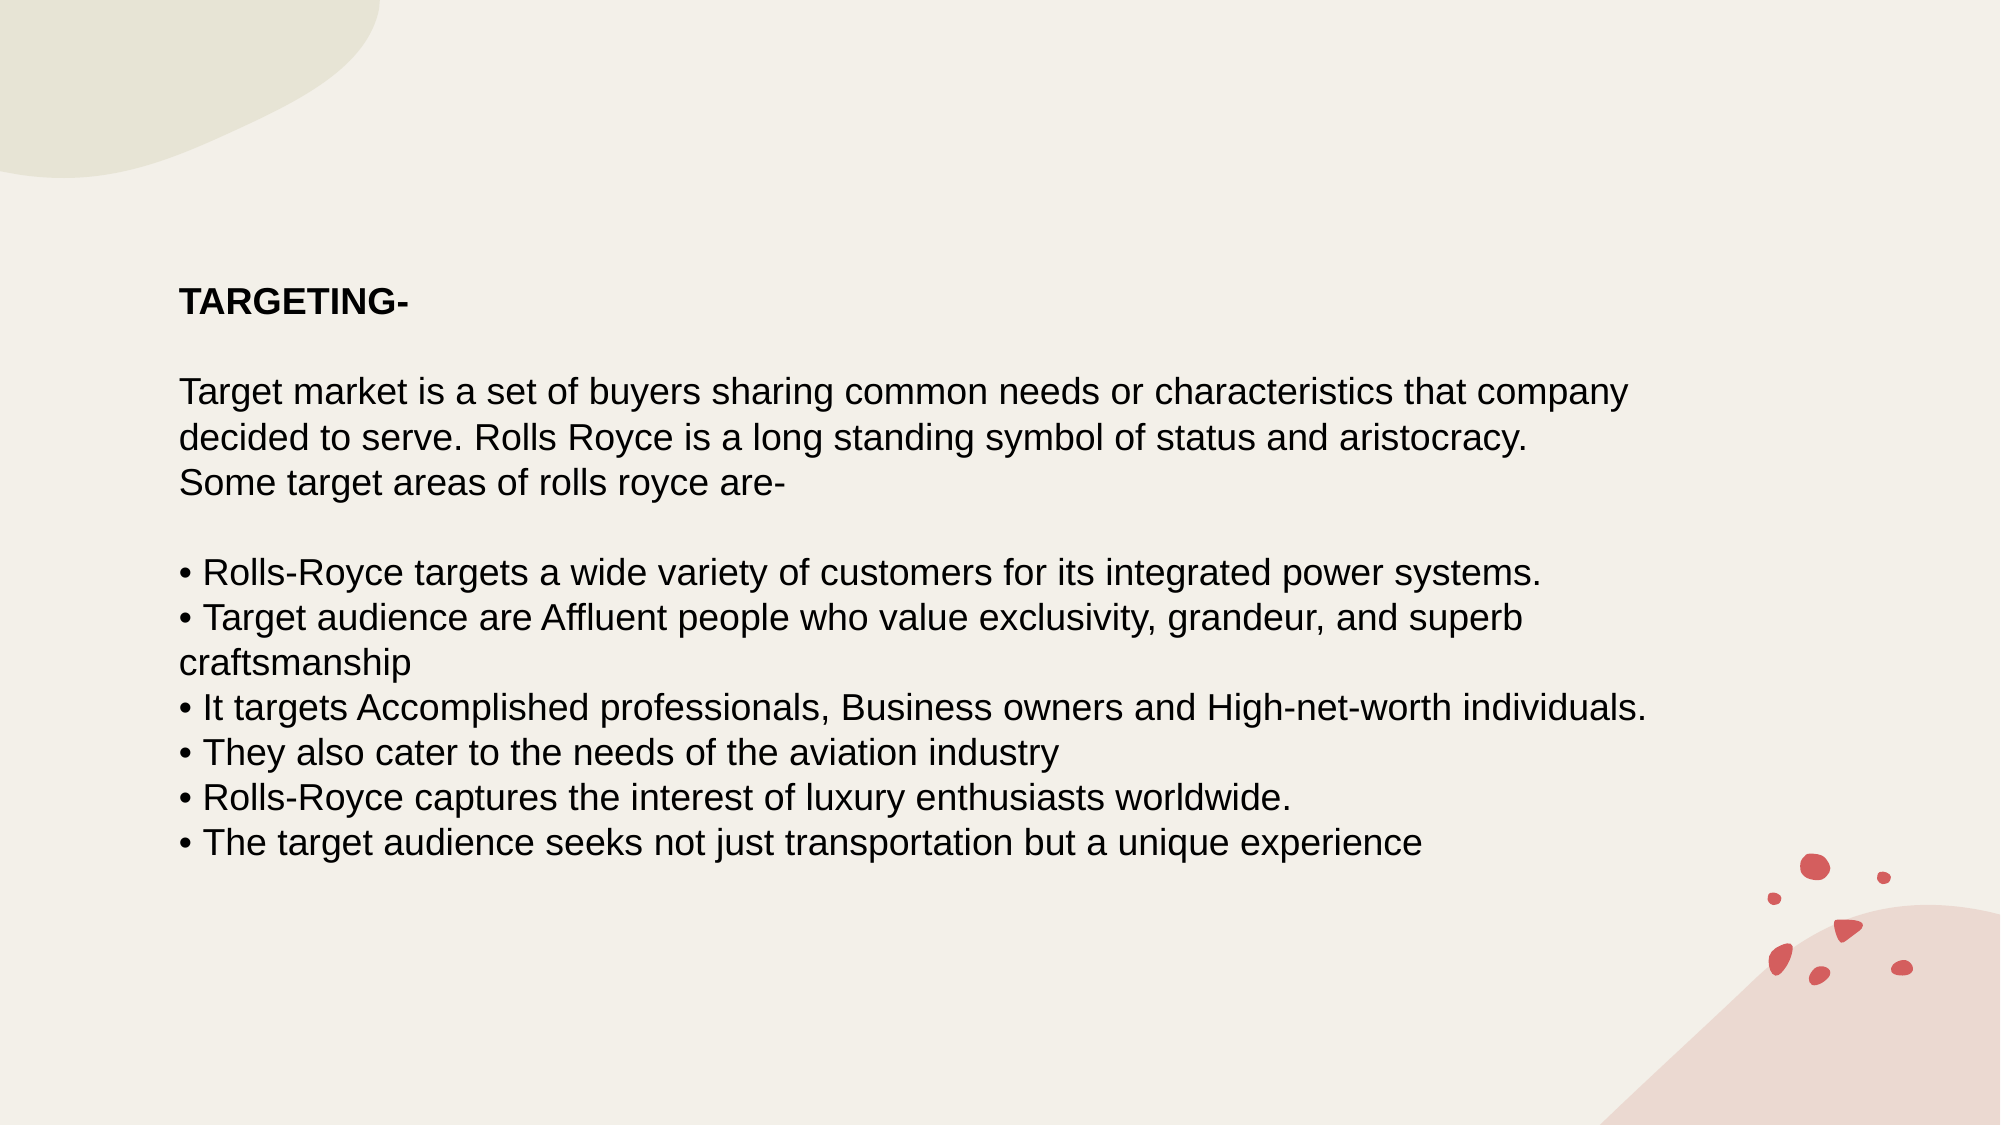

TARGETING-

Target market is a set of buyers sharing common needs or characteristics that company decided to serve. Rolls Royce is a long standing symbol of status and aristocracy.
Some target areas of rolls royce are-

• Rolls-Royce targets a wide variety of customers for its integrated power systems.
• Target audience are Affluent people who value exclusivity, grandeur, and superb craftsmanship
• It targets Accomplished professionals, Business owners and High-net-worth individuals.
• They also cater to the needs of the aviation industry
• Rolls-Royce captures the interest of luxury enthusiasts worldwide.
• The target audience seeks not just transportation but a unique experience